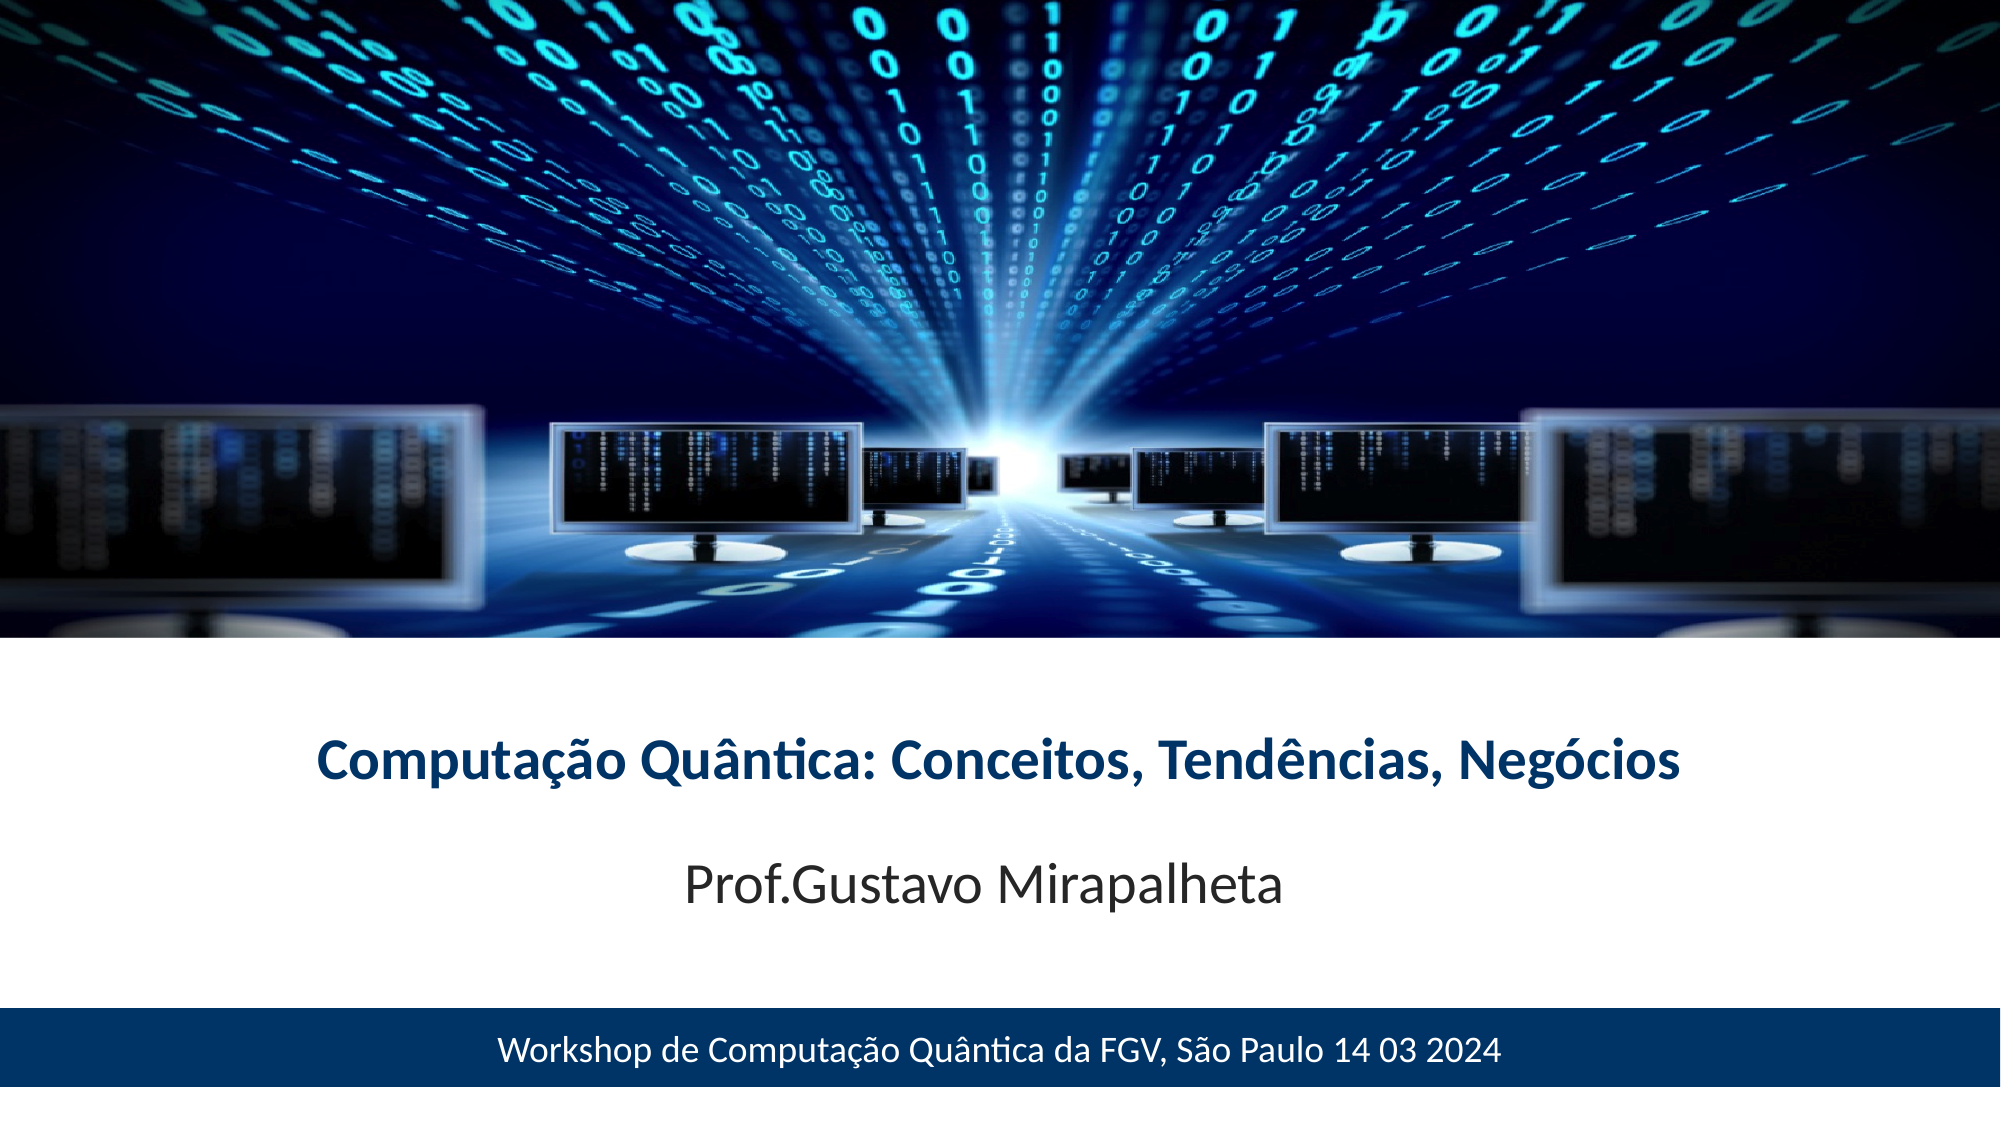

# Computação Quântica: Conceitos, Tendências, Negócios
Prof.Gustavo Mirapalheta